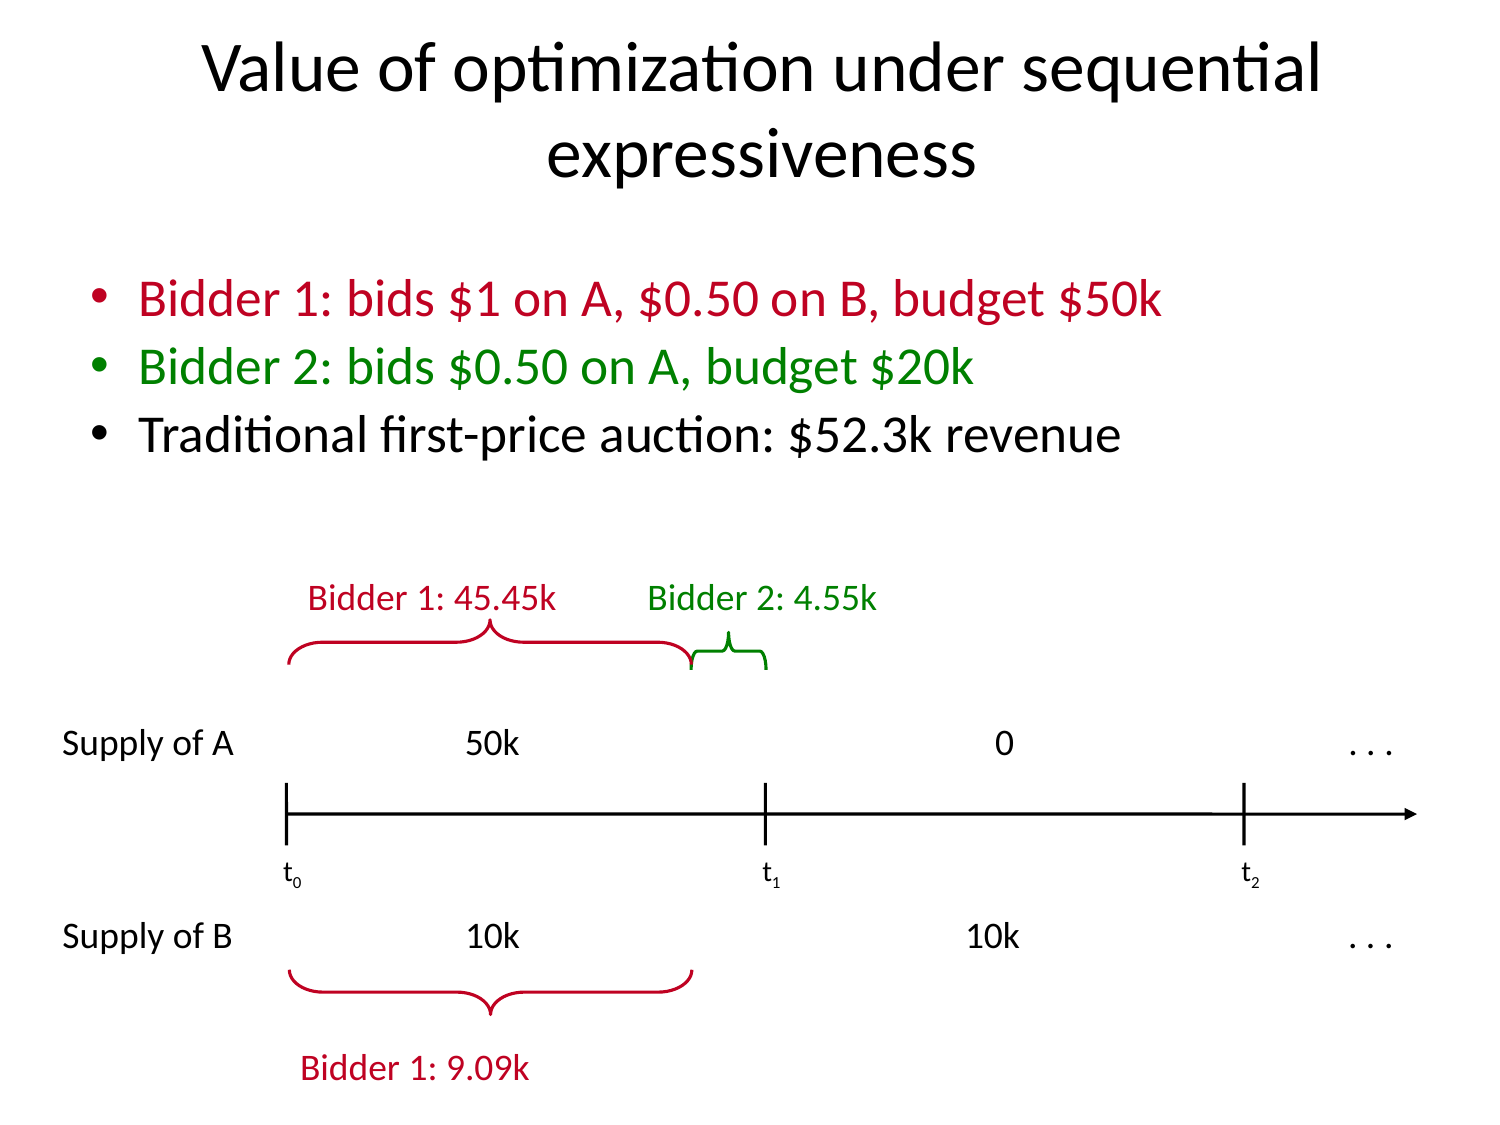

# Value of optimization under sequential expressiveness
Bidder 1: bids $1 on A, $0.50 on B, budget $50k
Bidder 2: bids $0.50 on A, budget $20k
Traditional first-price auction: $52.3k revenue

Bidder 1: 45.45k

Bidder 1: 9.09k
Bidder 2: 4.55k

Supply of A
50k
0
. . .

t0

t1

t2

. . .
Supply of B
10k
10k